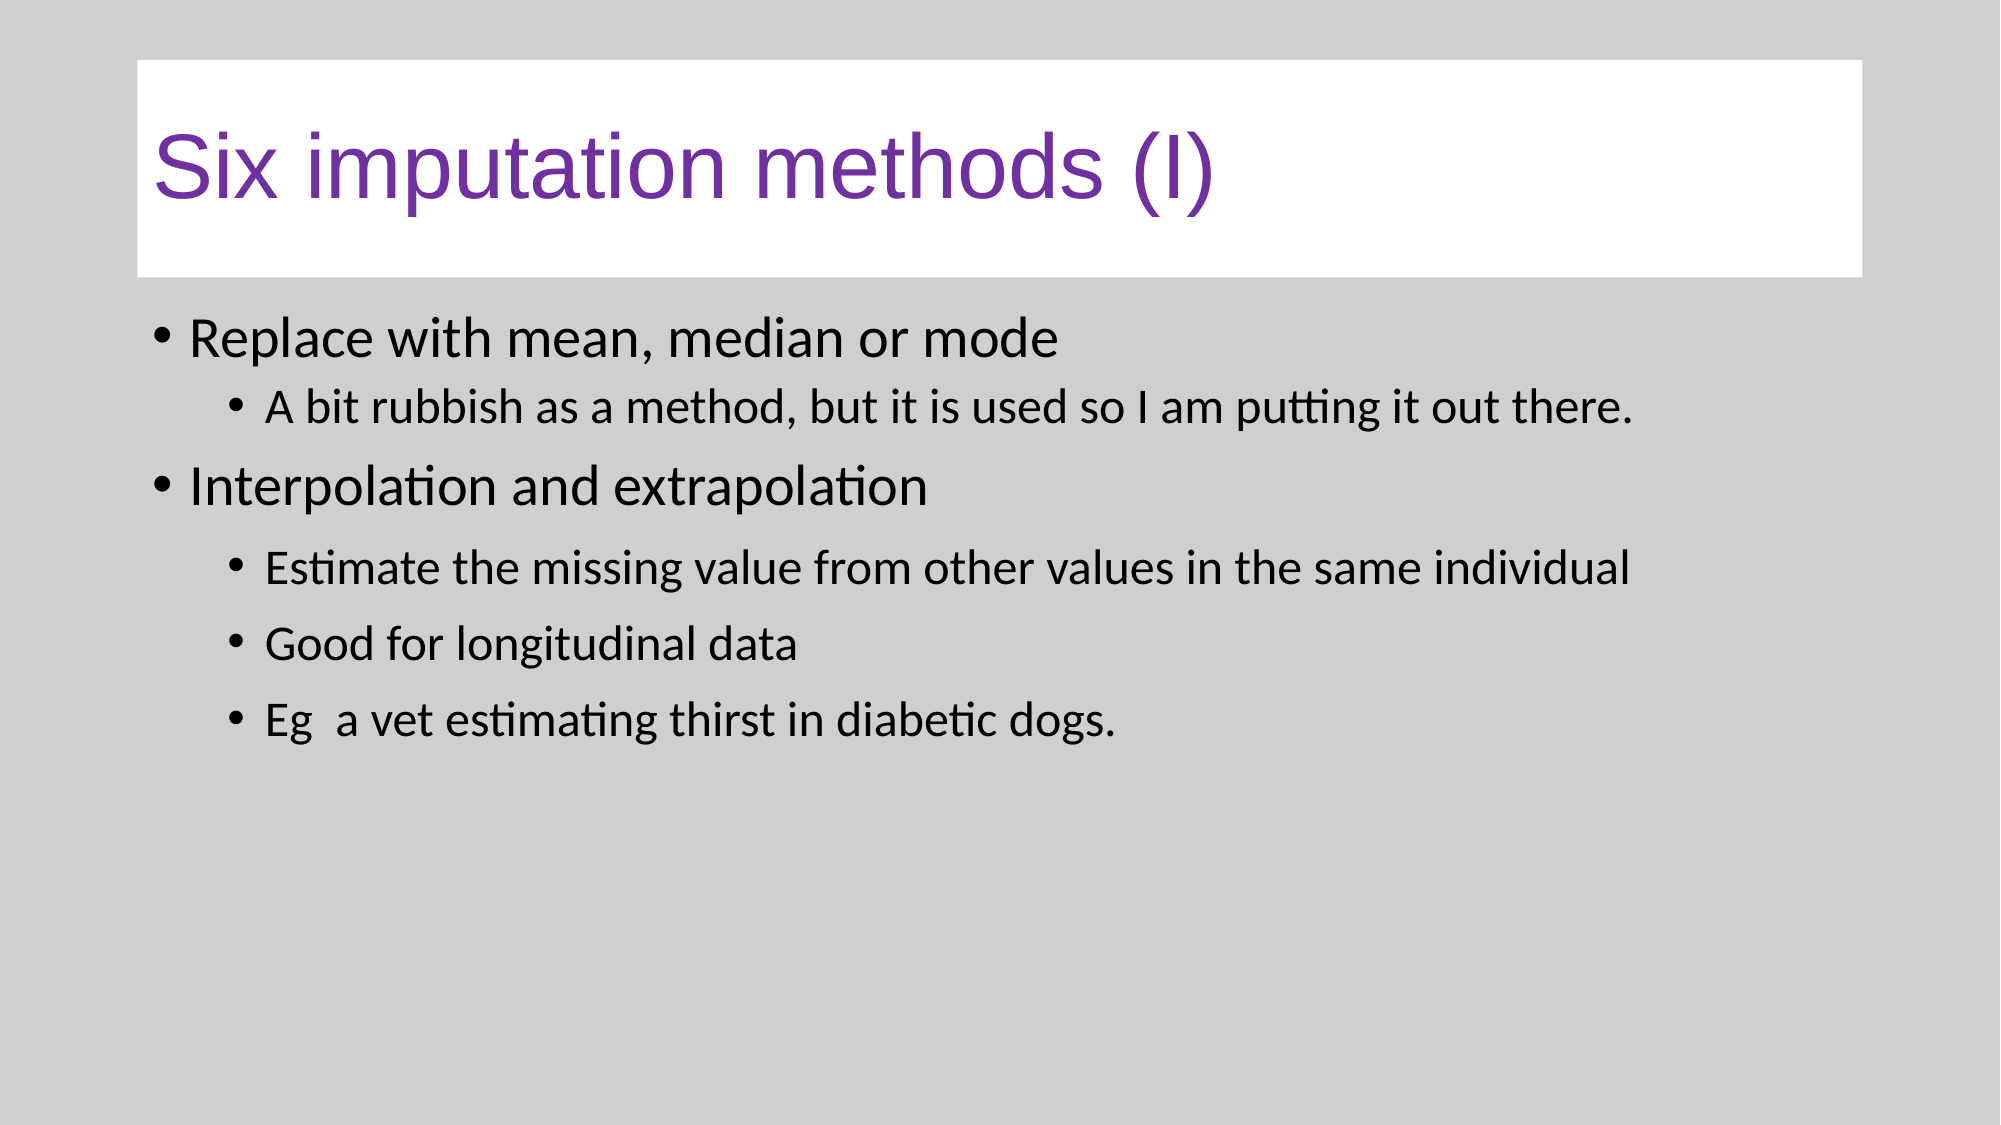

# Six imputation methods (I)
Replace with mean, median or mode
A bit rubbish as a method, but it is used so I am putting it out there.
Interpolation and extrapolation
Estimate the missing value from other values in the same individual
Good for longitudinal data
Eg  a vet estimating thirst in diabetic dogs.